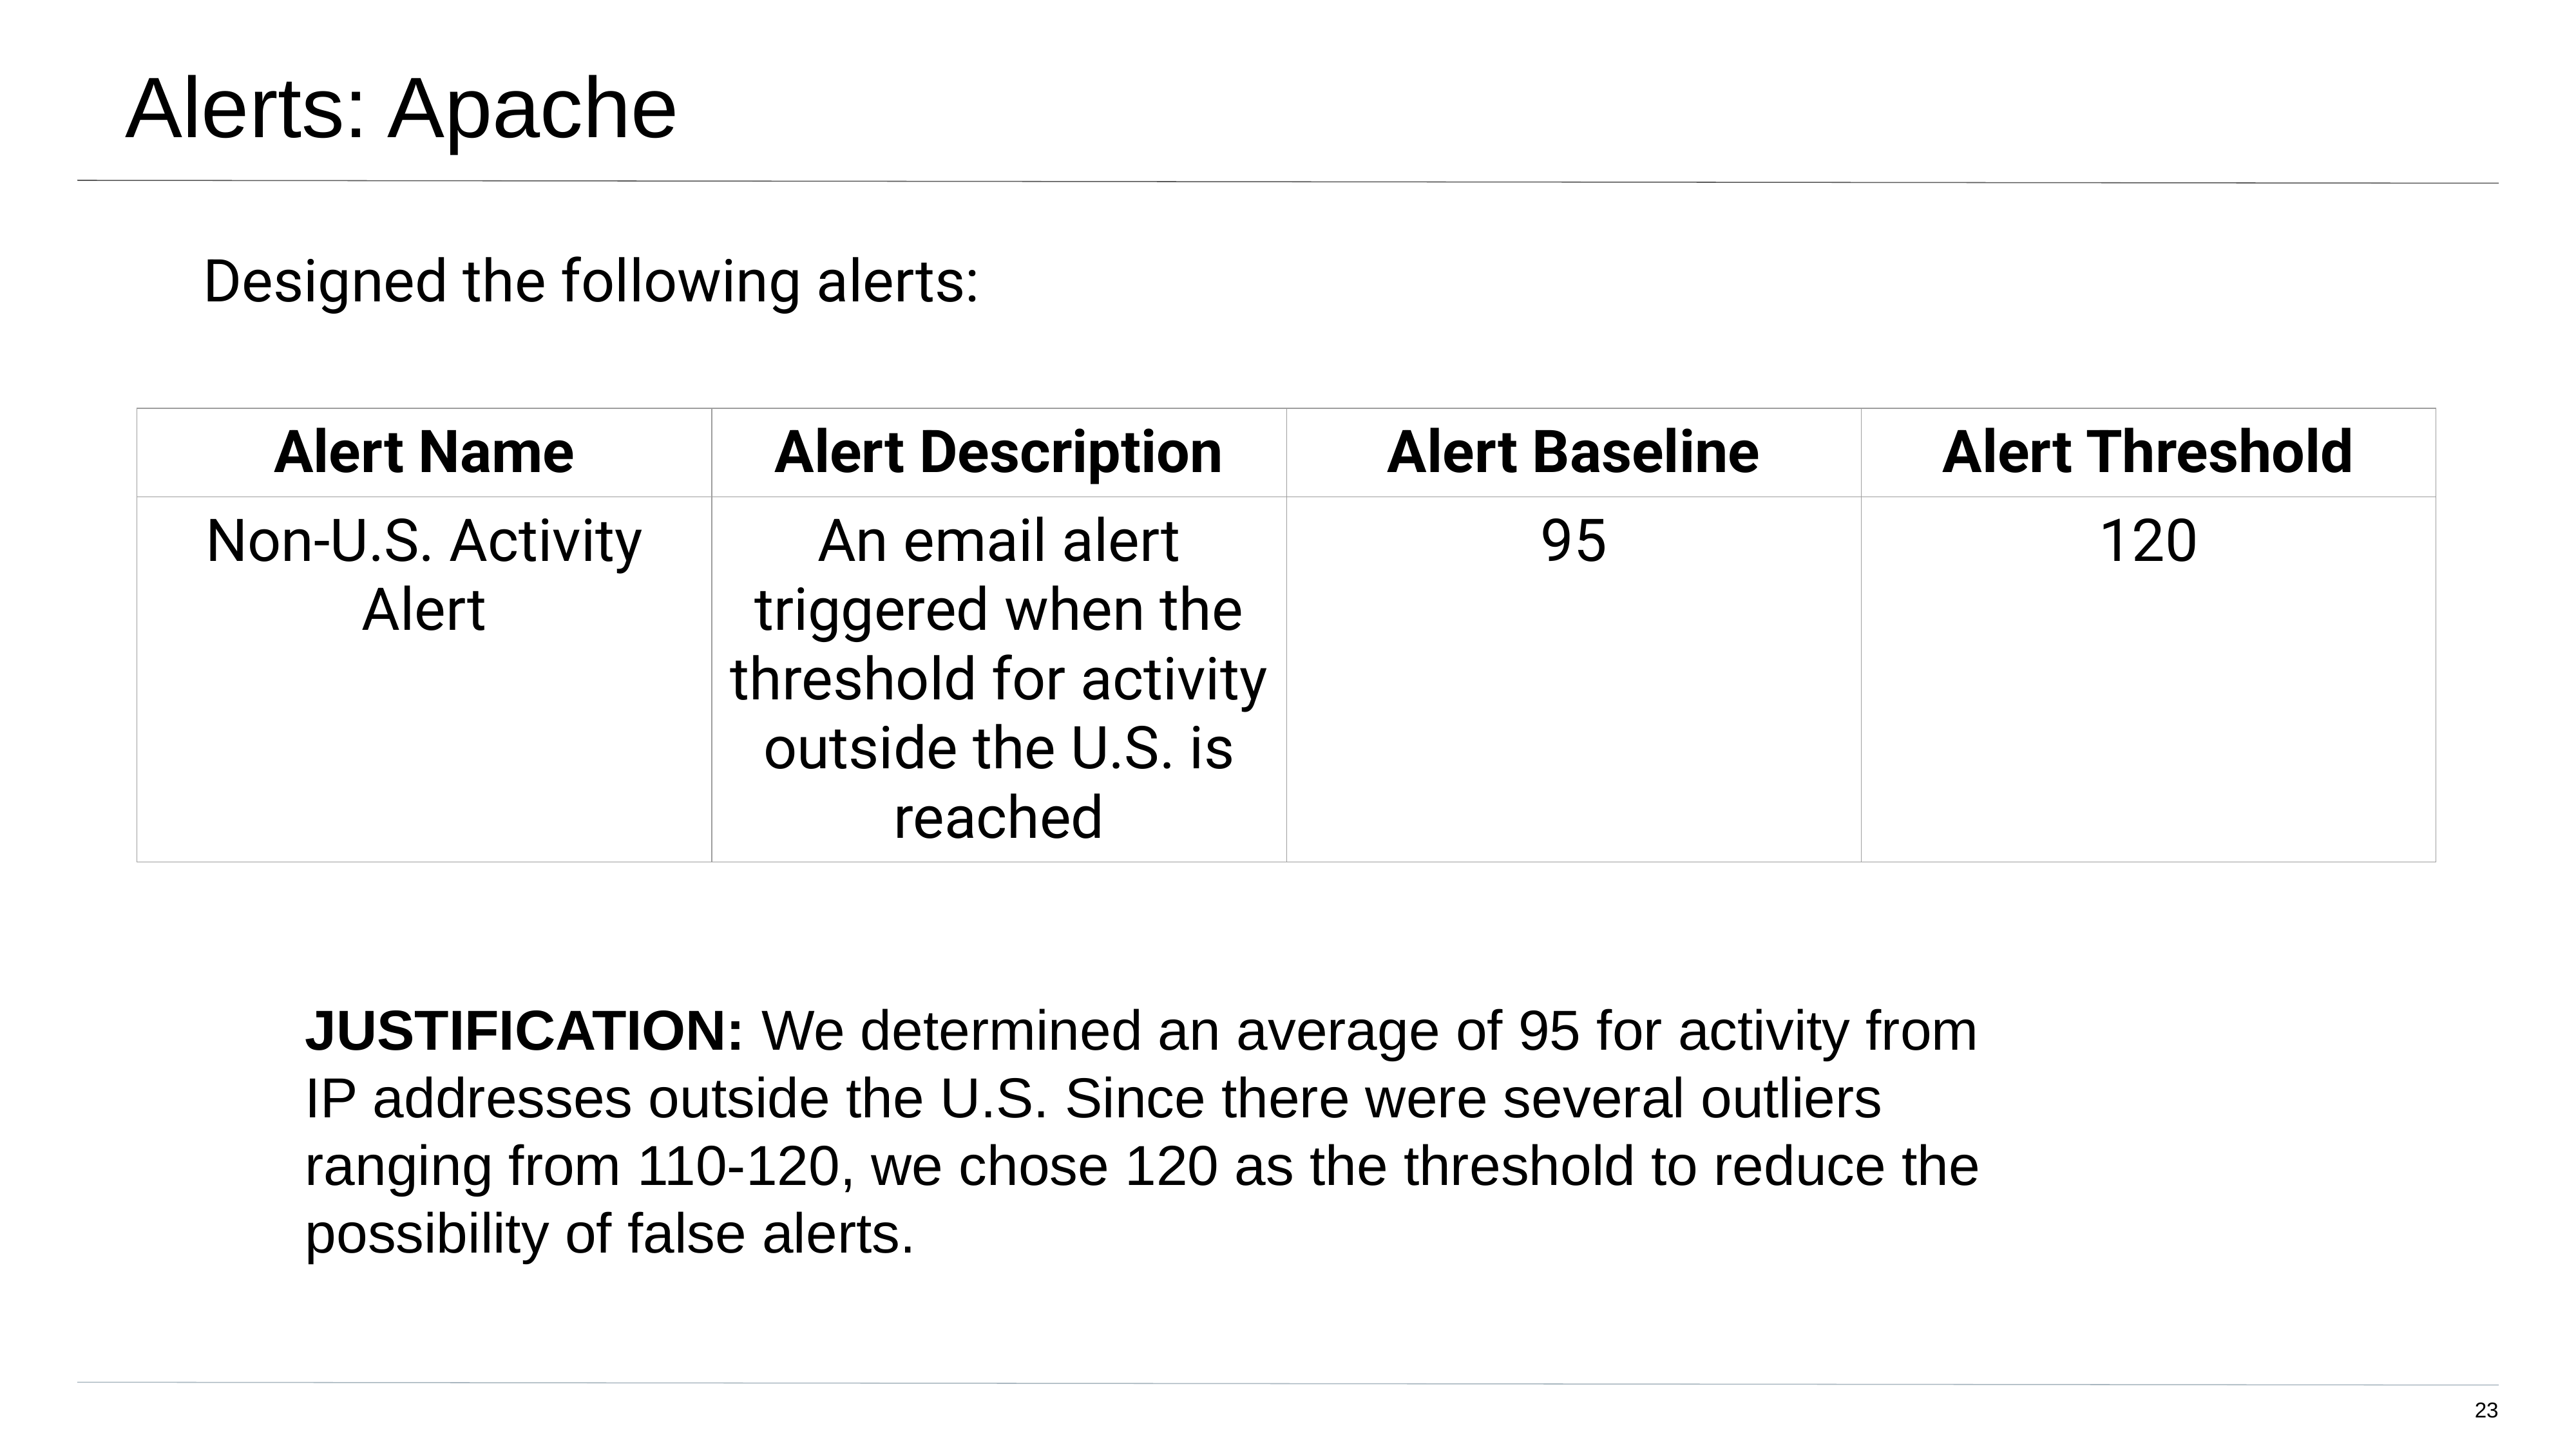

# Alerts: Apache
Designed the following alerts:

| Alert Name | Alert Description | Alert Baseline | Alert Threshold |
| --- | --- | --- | --- |
| Non-U.S. Activity Alert | An email alert triggered when the threshold for activity outside the U.S. is reached | 95 | 120 |
JUSTIFICATION: We determined an average of 95 for activity from IP addresses outside the U.S. Since there were several outliers ranging from 110-120, we chose 120 as the threshold to reduce the possibility of false alerts.
23